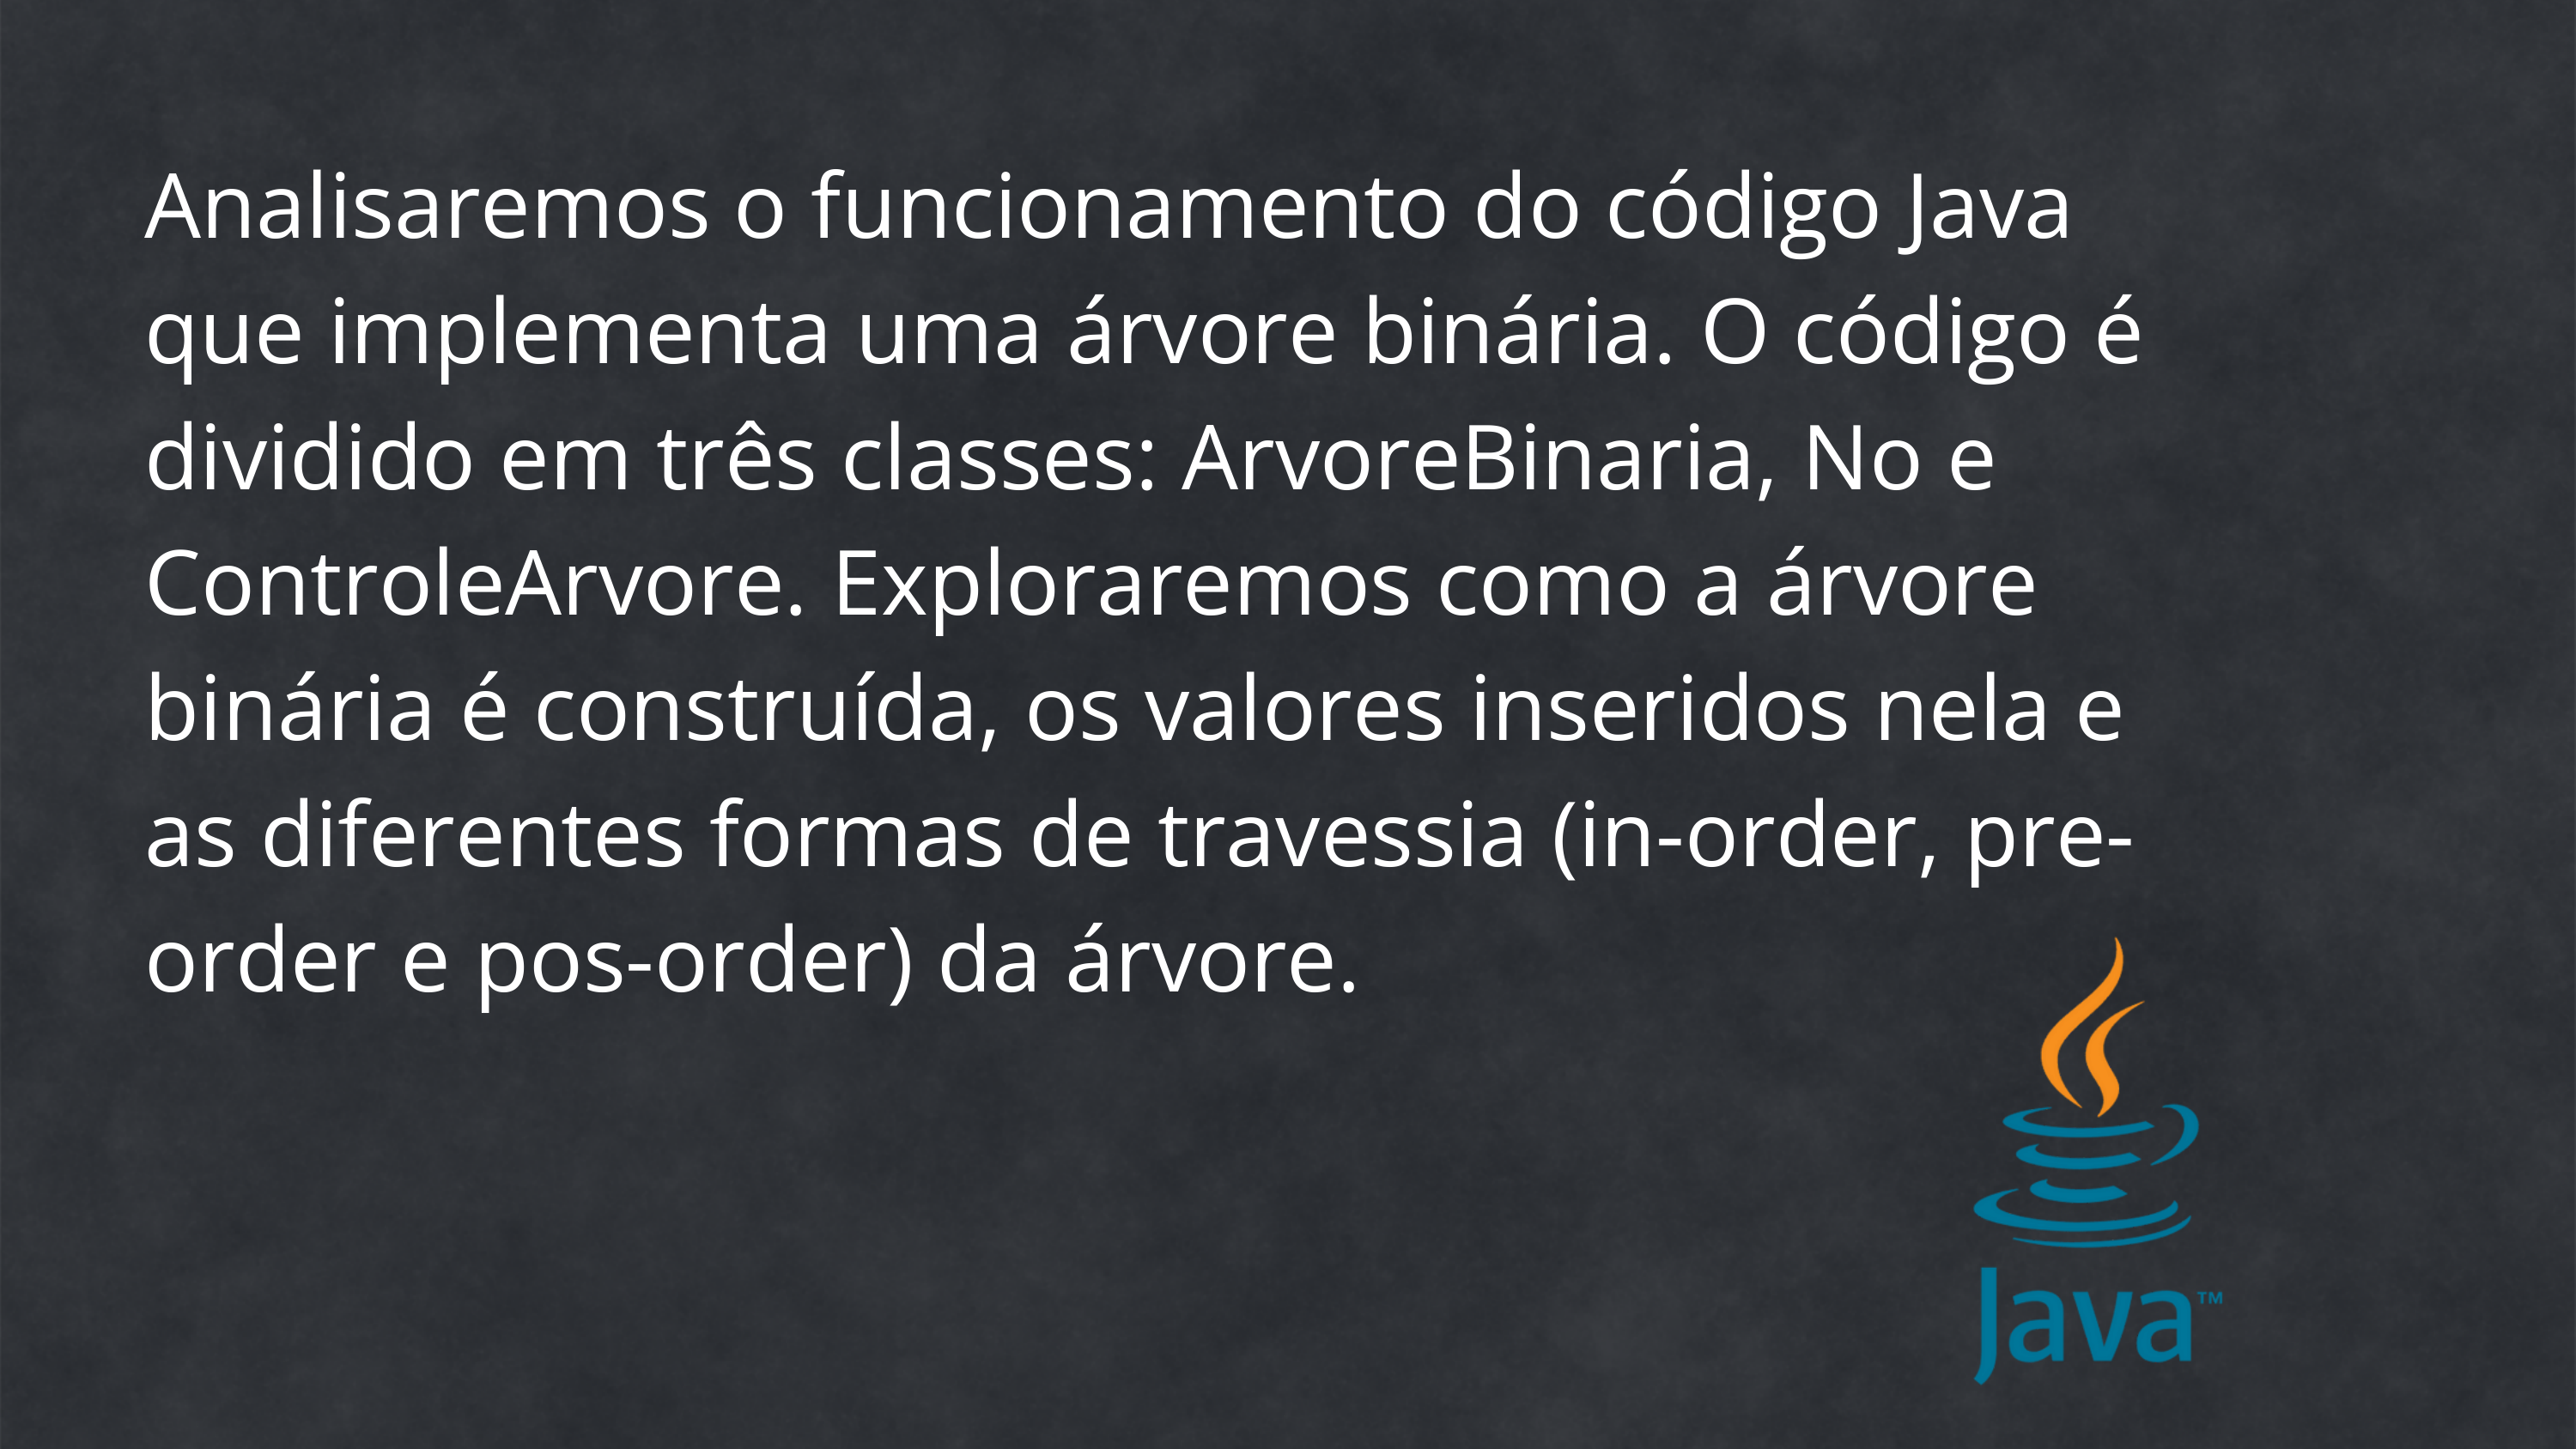

Analisaremos o funcionamento do código Java que implementa uma árvore binária. O código é dividido em três classes: ArvoreBinaria, No e ControleArvore. Exploraremos como a árvore binária é construída, os valores inseridos nela e as diferentes formas de travessia (in-order, pre-order e pos-order) da árvore.